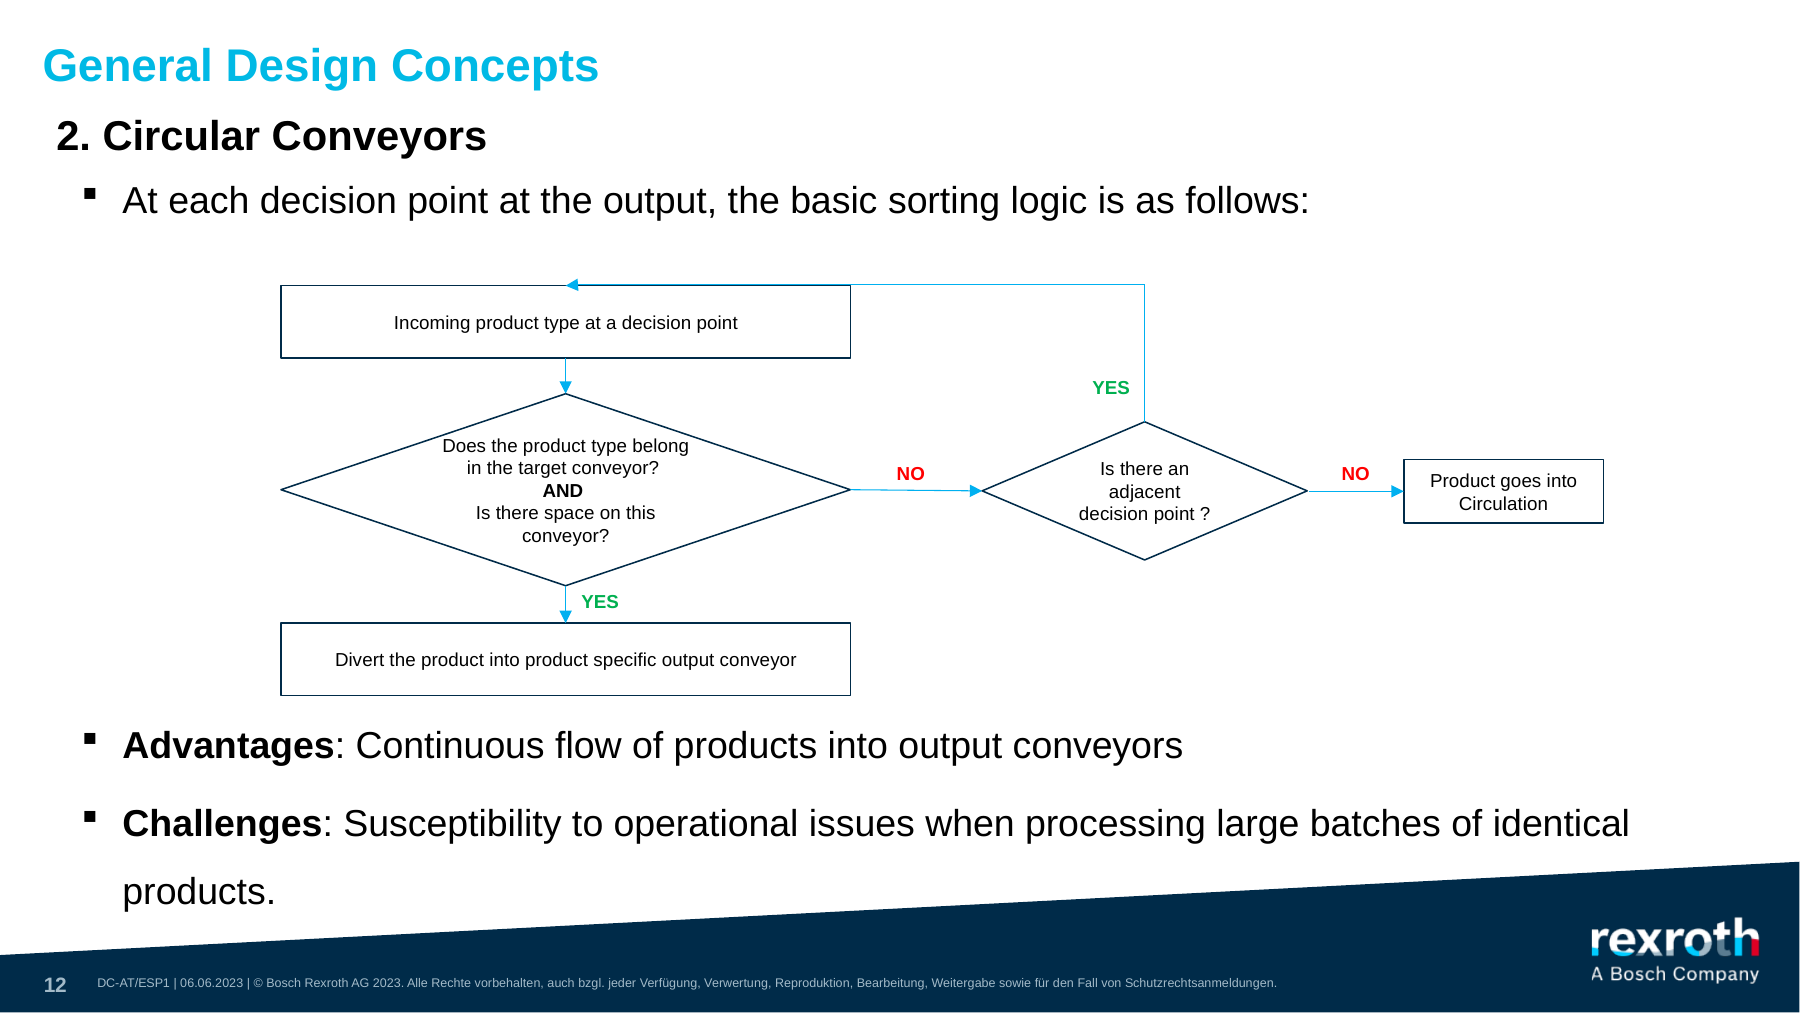

General Design Concepts
2. Circular Conveyors
At each decision point at the output, the basic sorting logic is as follows:
Incoming product type at a decision point
YES
Does the product type belong in the target conveyor?
AND
Is there space on this conveyor?
Is there an adjacent decision point ?
Product goes into Circulation
NO
NO
YES
Divert the product into product specific output conveyor
Advantages: Continuous flow of products into output conveyors
Challenges: Susceptibility to operational issues when processing large batches of identical products.
12